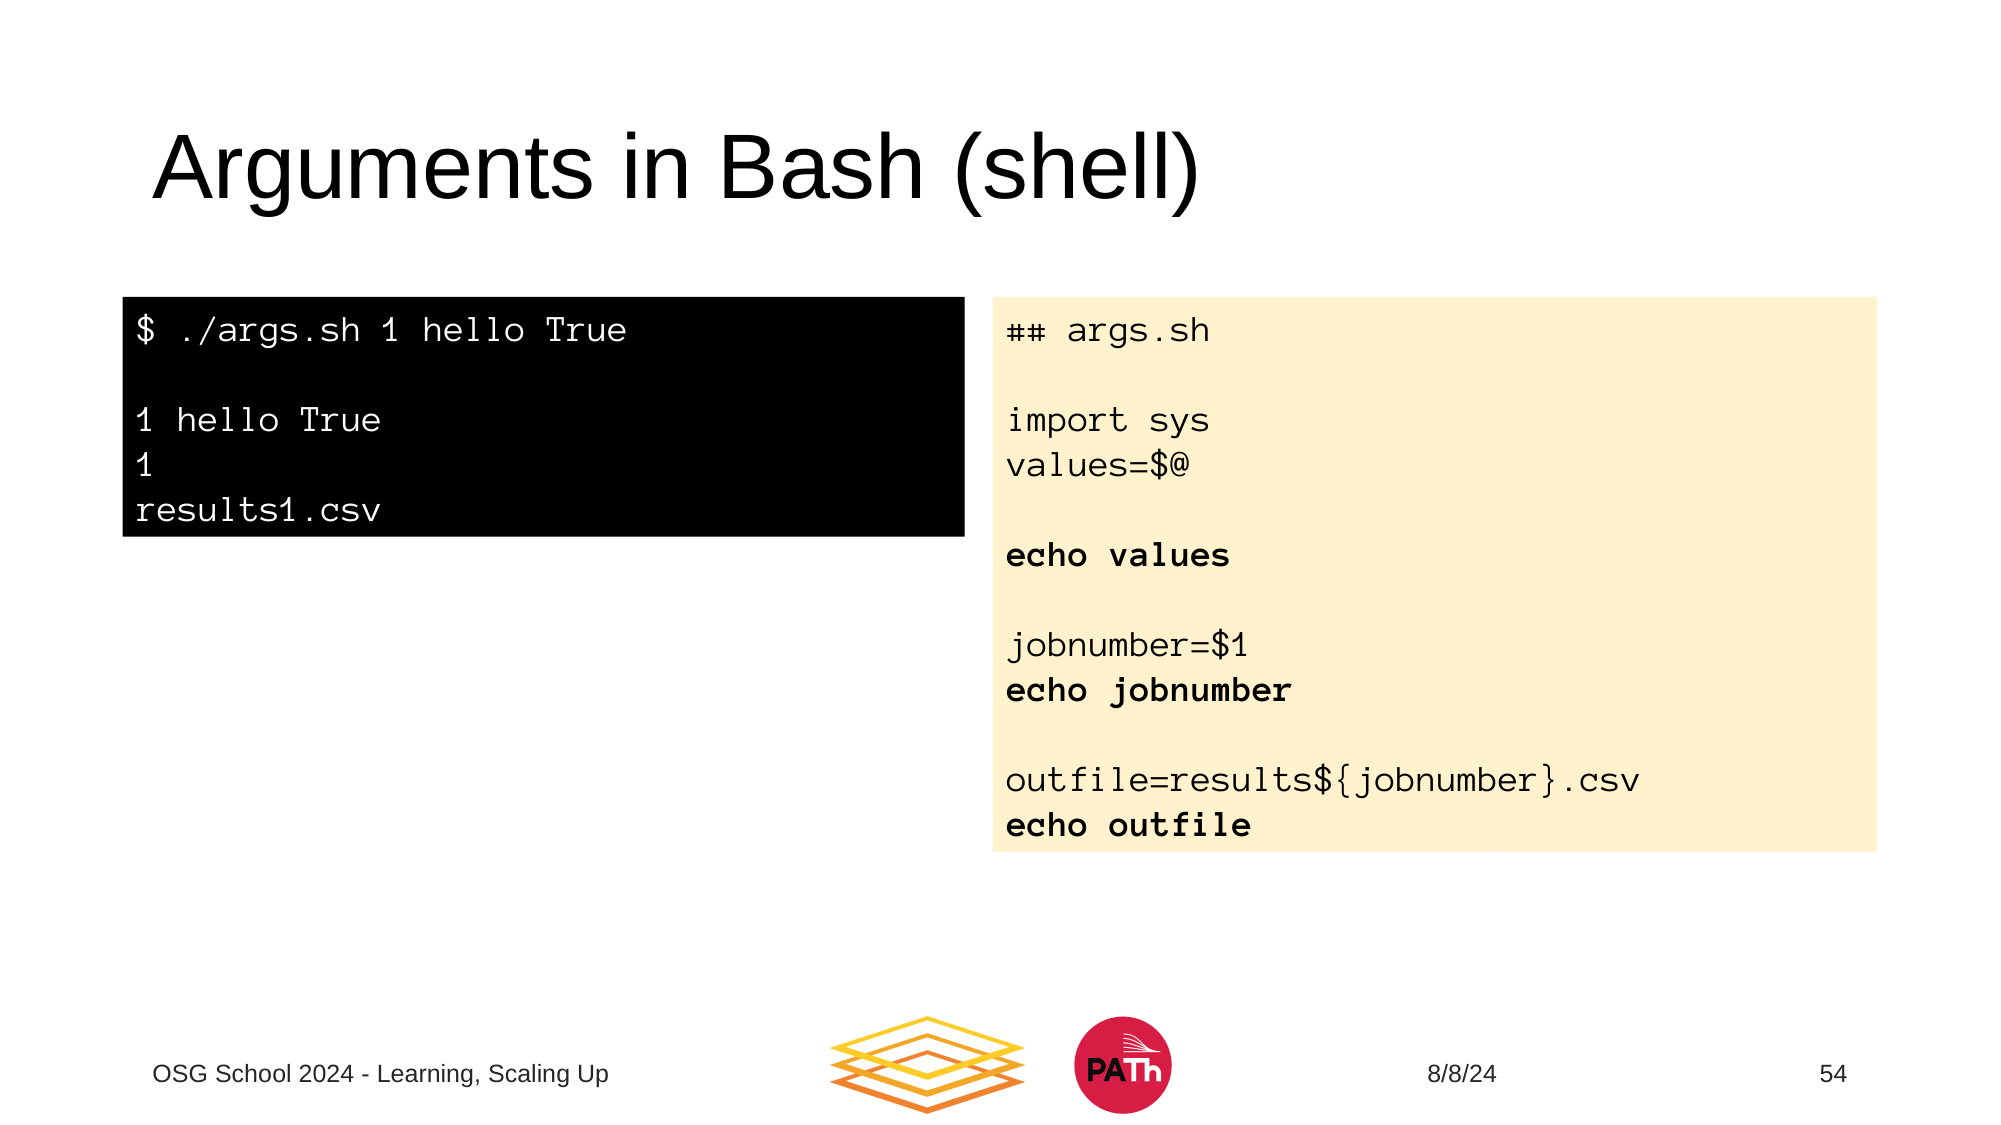

# Arguments in Bash (shell)
$ ./args.sh 1 hello True

1 hello True
1
results1.csv
## args.sh

import sys
values=$@

echo values

jobnumber=$1
echo jobnumber

outfile=results${jobnumber}.csv
echo outfile
OSG School 2024 - Learning, Scaling Up
8/8/24
54